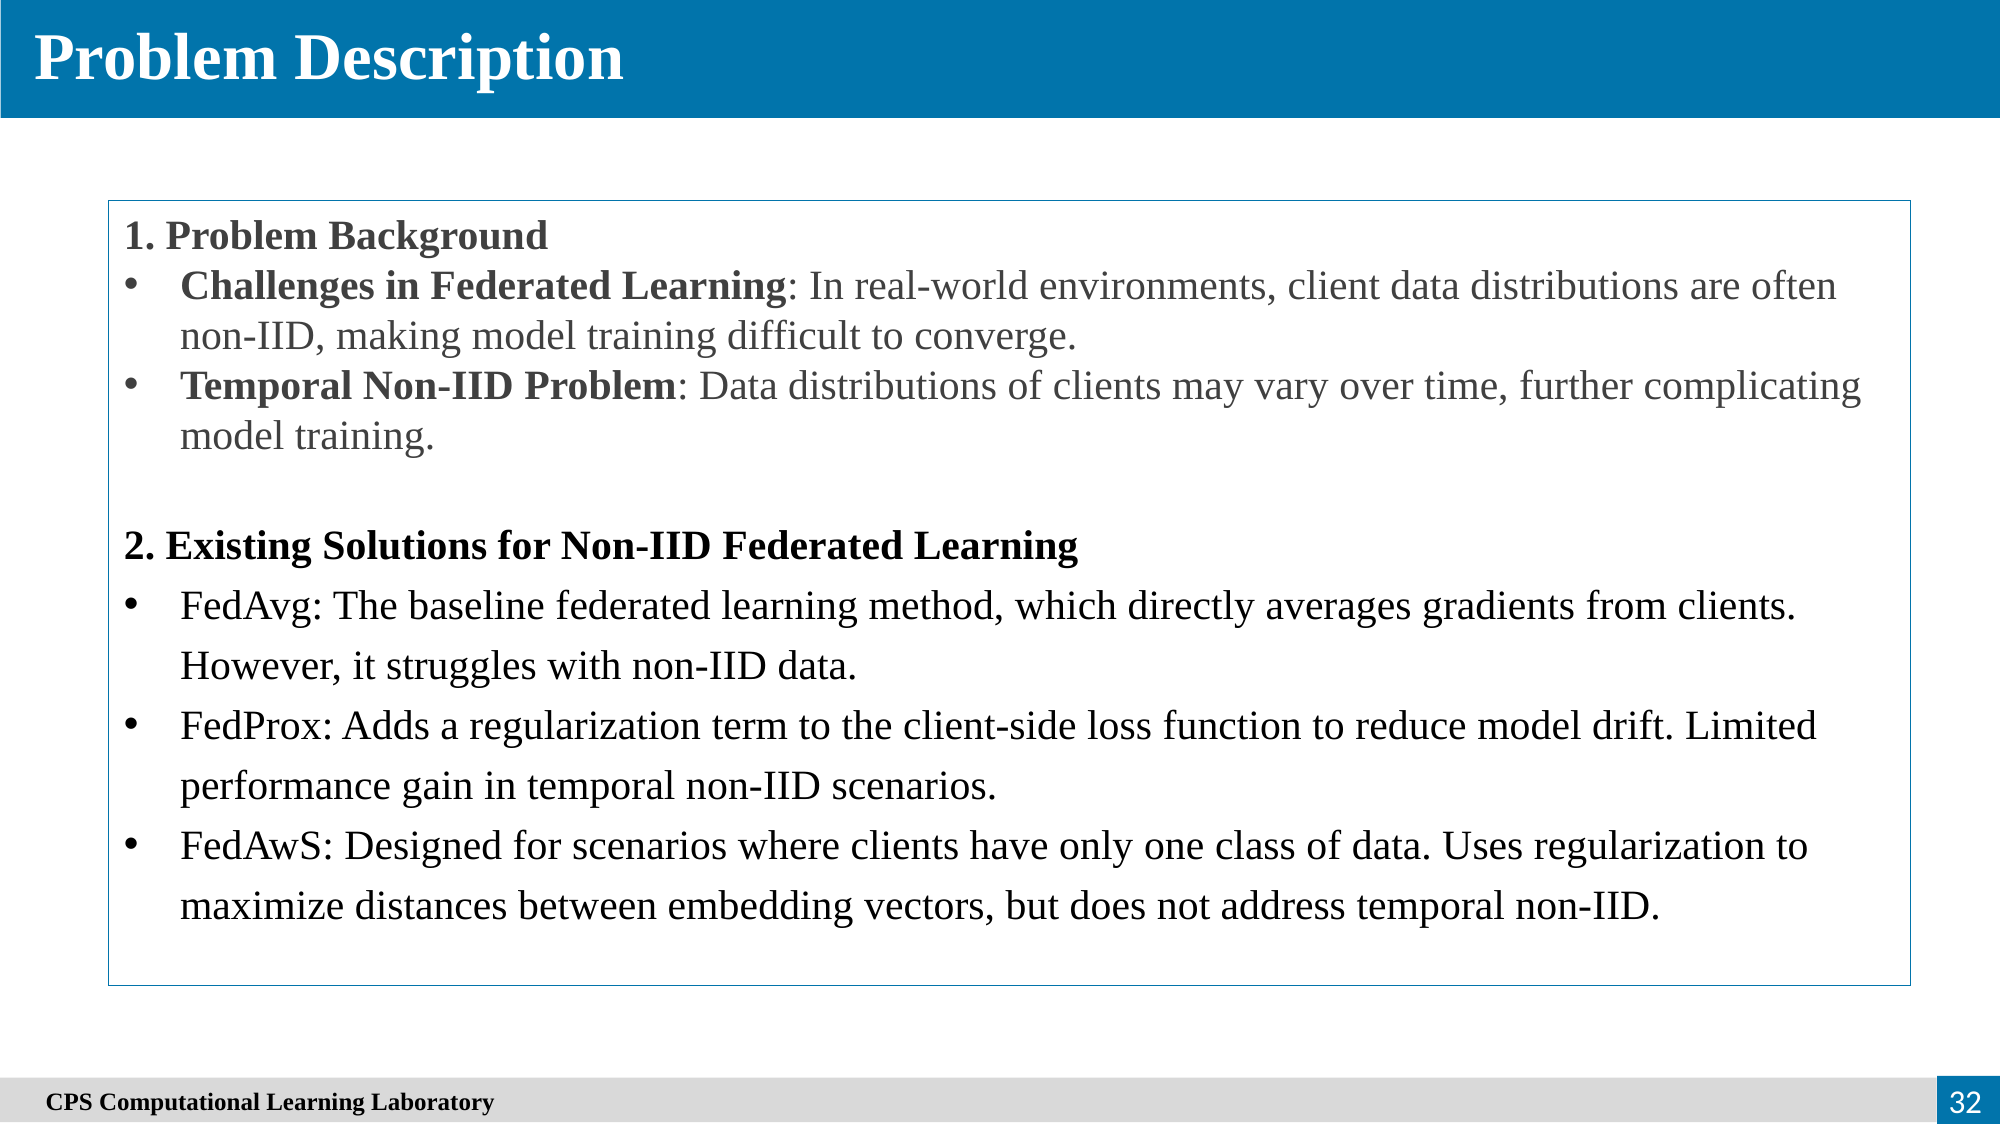

Problem Description
1. Problem Background
Challenges in Federated Learning: In real-world environments, client data distributions are often non-IID, making model training difficult to converge.
Temporal Non-IID Problem: Data distributions of clients may vary over time, further complicating model training.

2. Existing Solutions for Non-IID Federated Learning
FedAvg: The baseline federated learning method, which directly averages gradients from clients. However, it struggles with non-IID data.
FedProx: Adds a regularization term to the client-side loss function to reduce model drift. Limited performance gain in temporal non-IID scenarios.
FedAwS: Designed for scenarios where clients have only one class of data. Uses regularization to maximize distances between embedding vectors, but does not address temporal non-IID.

32
　CPS Computational Learning Laboratory